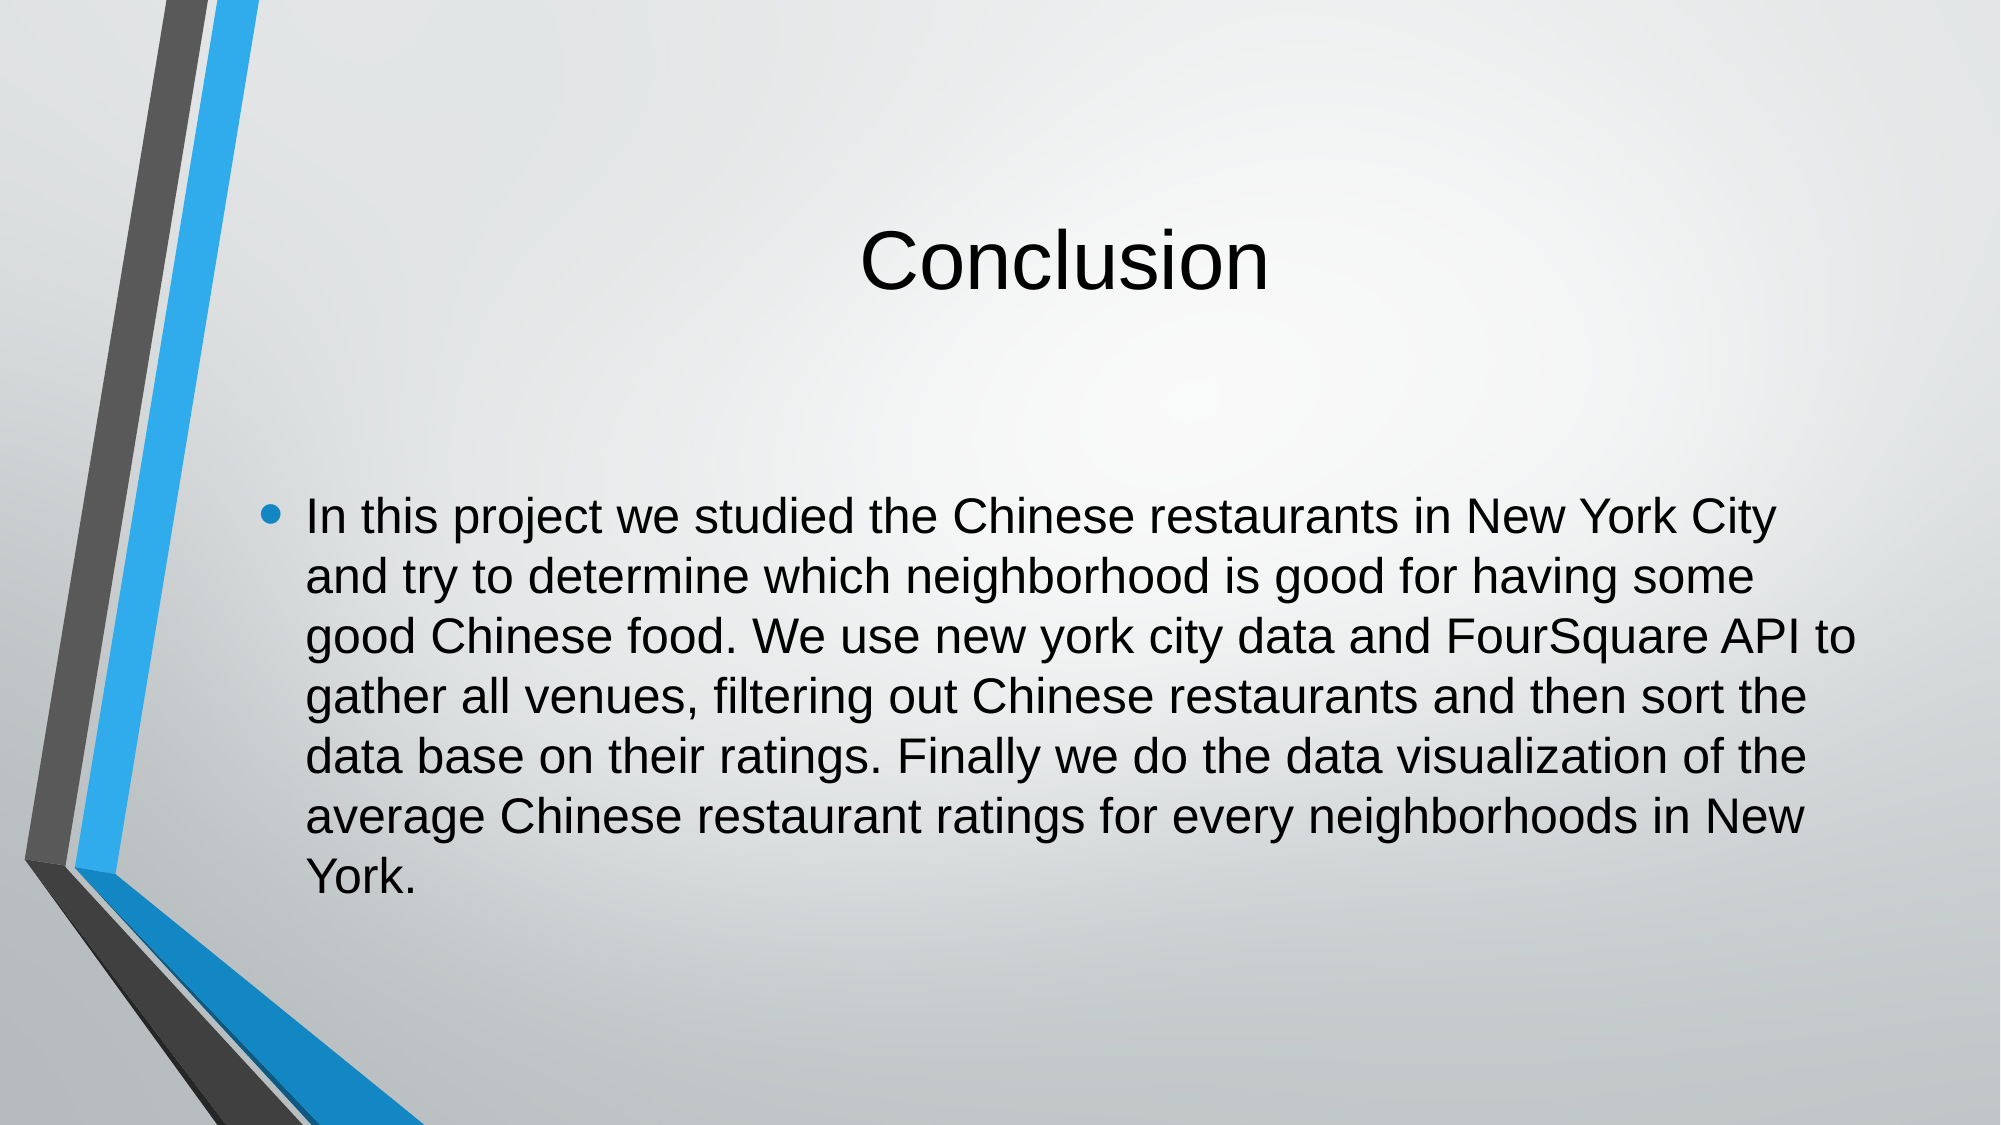

# Conclusion
In this project we studied the Chinese restaurants in New York City and try to determine which neighborhood is good for having some good Chinese food. We use new york city data and FourSquare API to gather all venues, filtering out Chinese restaurants and then sort the data base on their ratings. Finally we do the data visualization of the average Chinese restaurant ratings for every neighborhoods in New York.